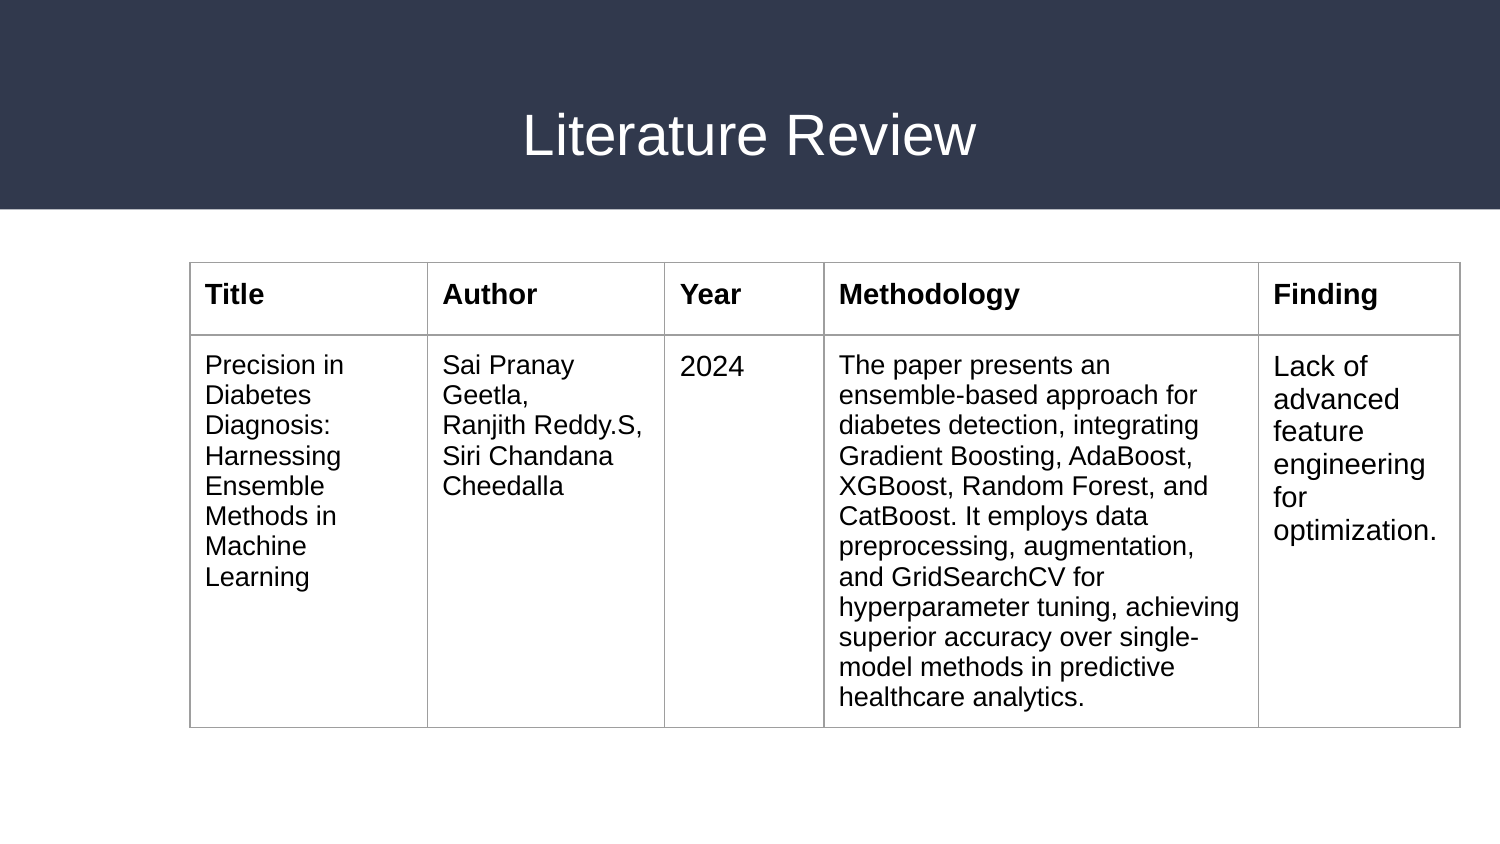

# Literature Review
| Title | Author | Year | Methodology | Finding |
| --- | --- | --- | --- | --- |
| Precision in Diabetes Diagnosis: Harnessing Ensemble Methods in Machine Learning | Sai Pranay Geetla, Ranjith Reddy.S, Siri Chandana Cheedalla | 2024 | The paper presents an ensemble-based approach for diabetes detection, integrating Gradient Boosting, AdaBoost, XGBoost, Random Forest, and CatBoost. It employs data preprocessing, augmentation, and GridSearchCV for hyperparameter tuning, achieving superior accuracy over single-model methods in predictive healthcare analytics. | Lack of advanced feature engineering for optimization. |